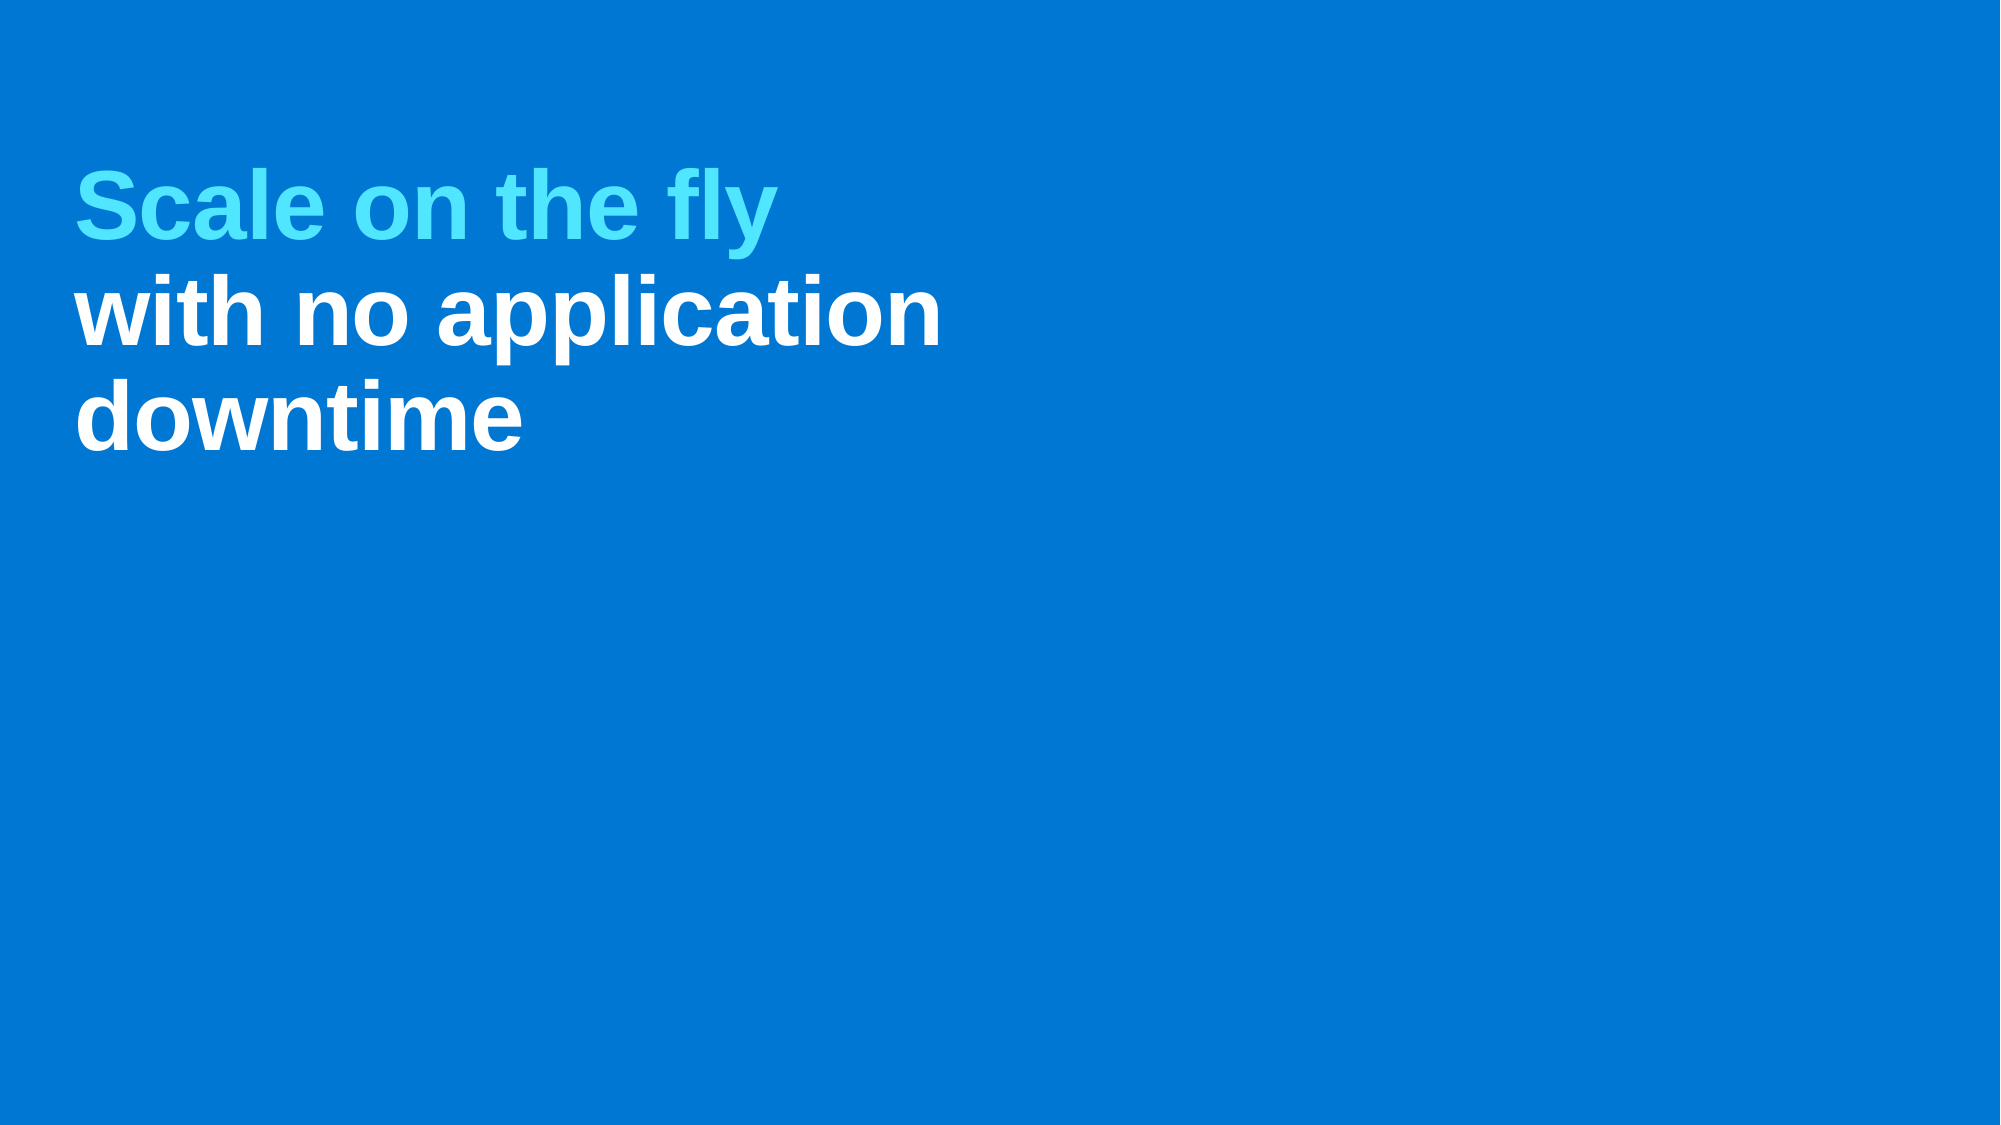

# Scale on the fly with no application downtime